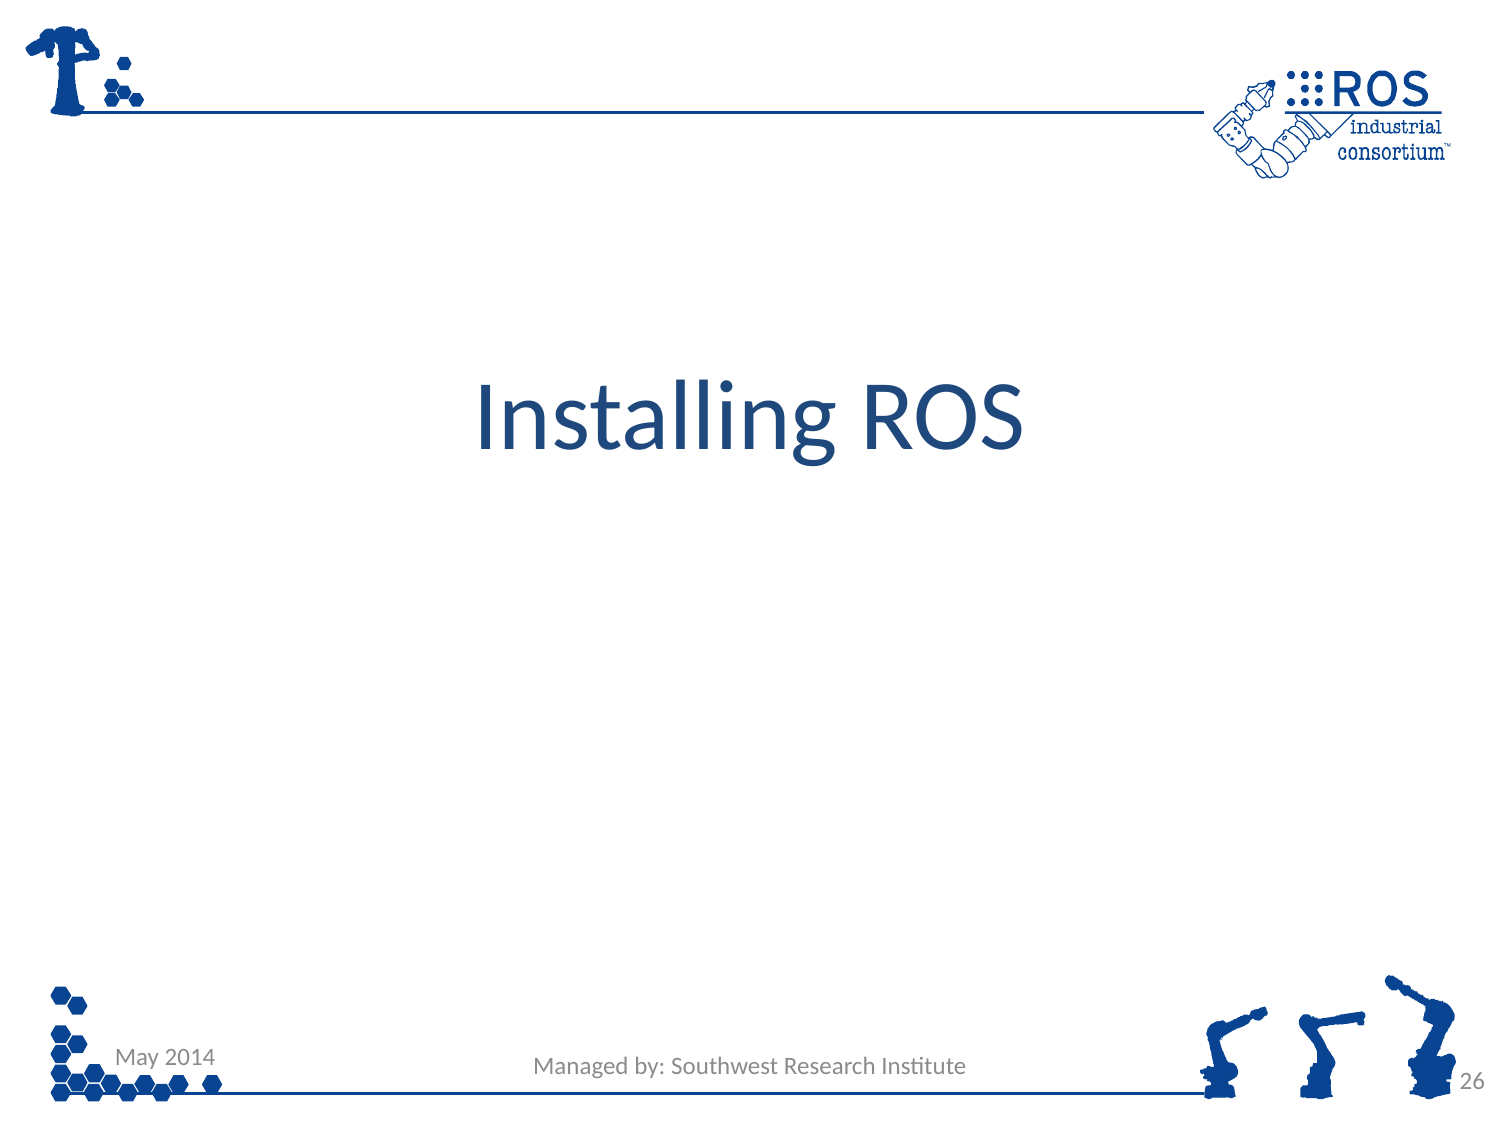

#

Installing ROS
May 2014
Managed by: Southwest Research Institute
26